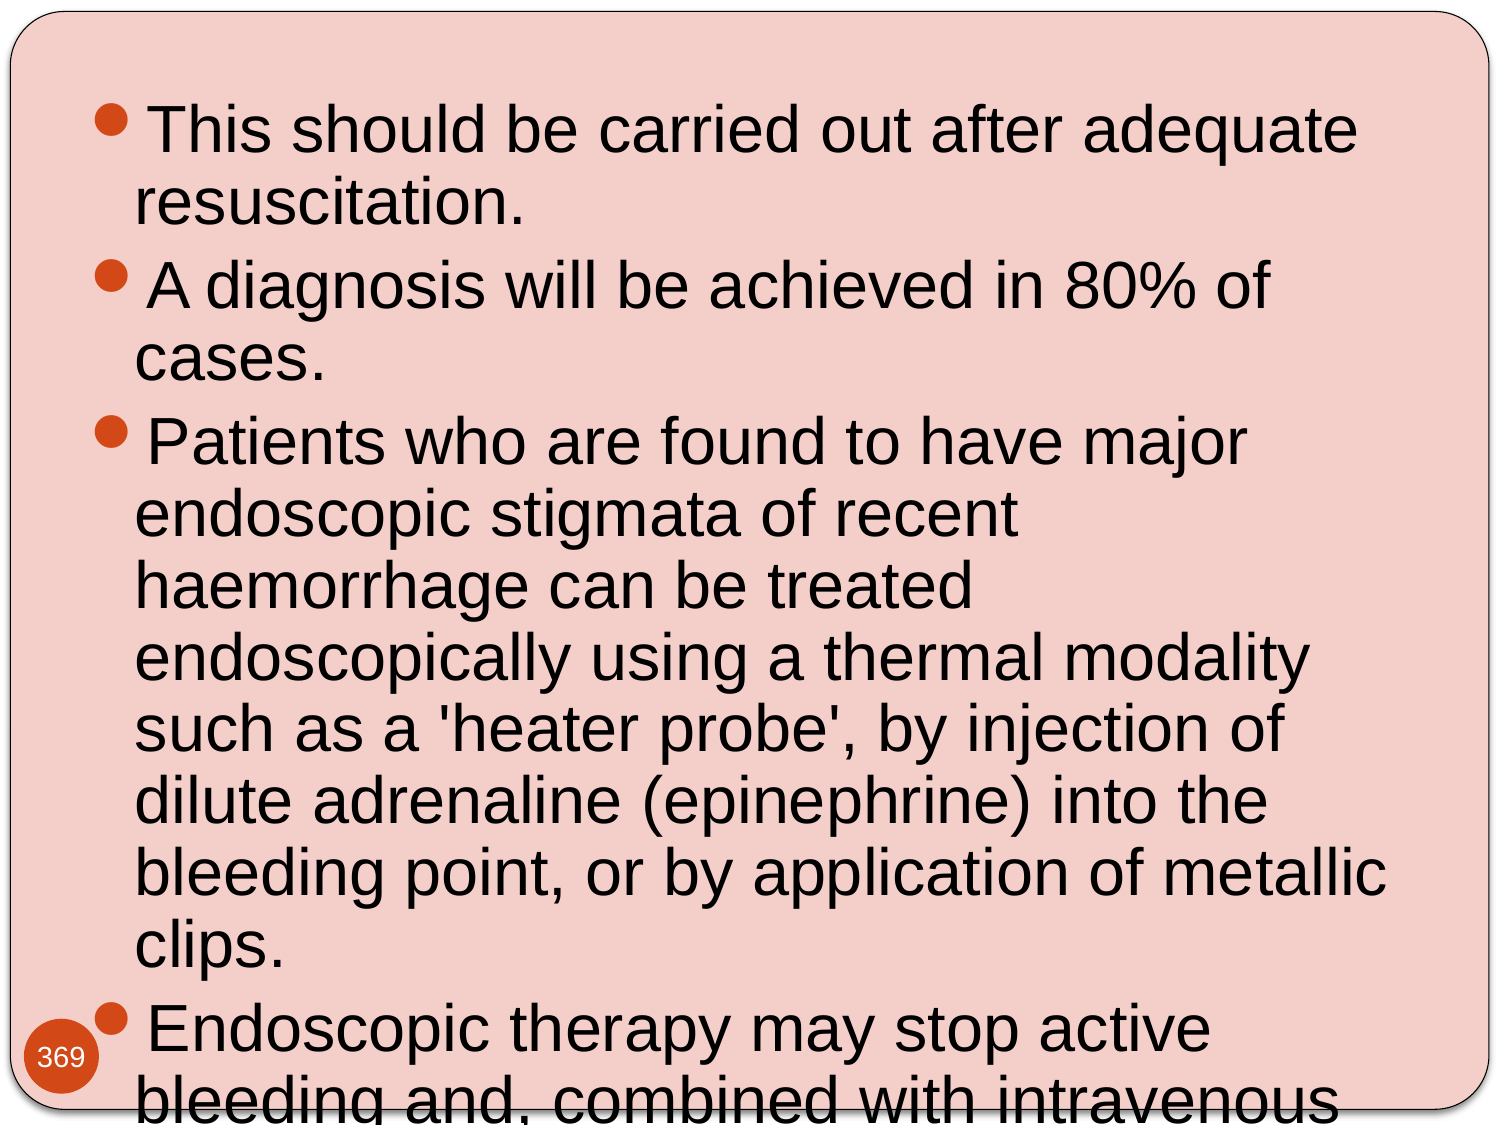

This should be carried out after adequate resuscitation.
A diagnosis will be achieved in 80% of cases.
Patients who are found to have major endoscopic stigmata of recent haemorrhage can be treated endoscopically using a thermal modality such as a 'heater probe', by injection of dilute adrenaline (epinephrine) into the bleeding point, or by application of metallic clips.
Endoscopic therapy may stop active bleeding and, combined with intravenous PPI therapy, prevent rebleeding, thus avoiding the need for surgery.
369